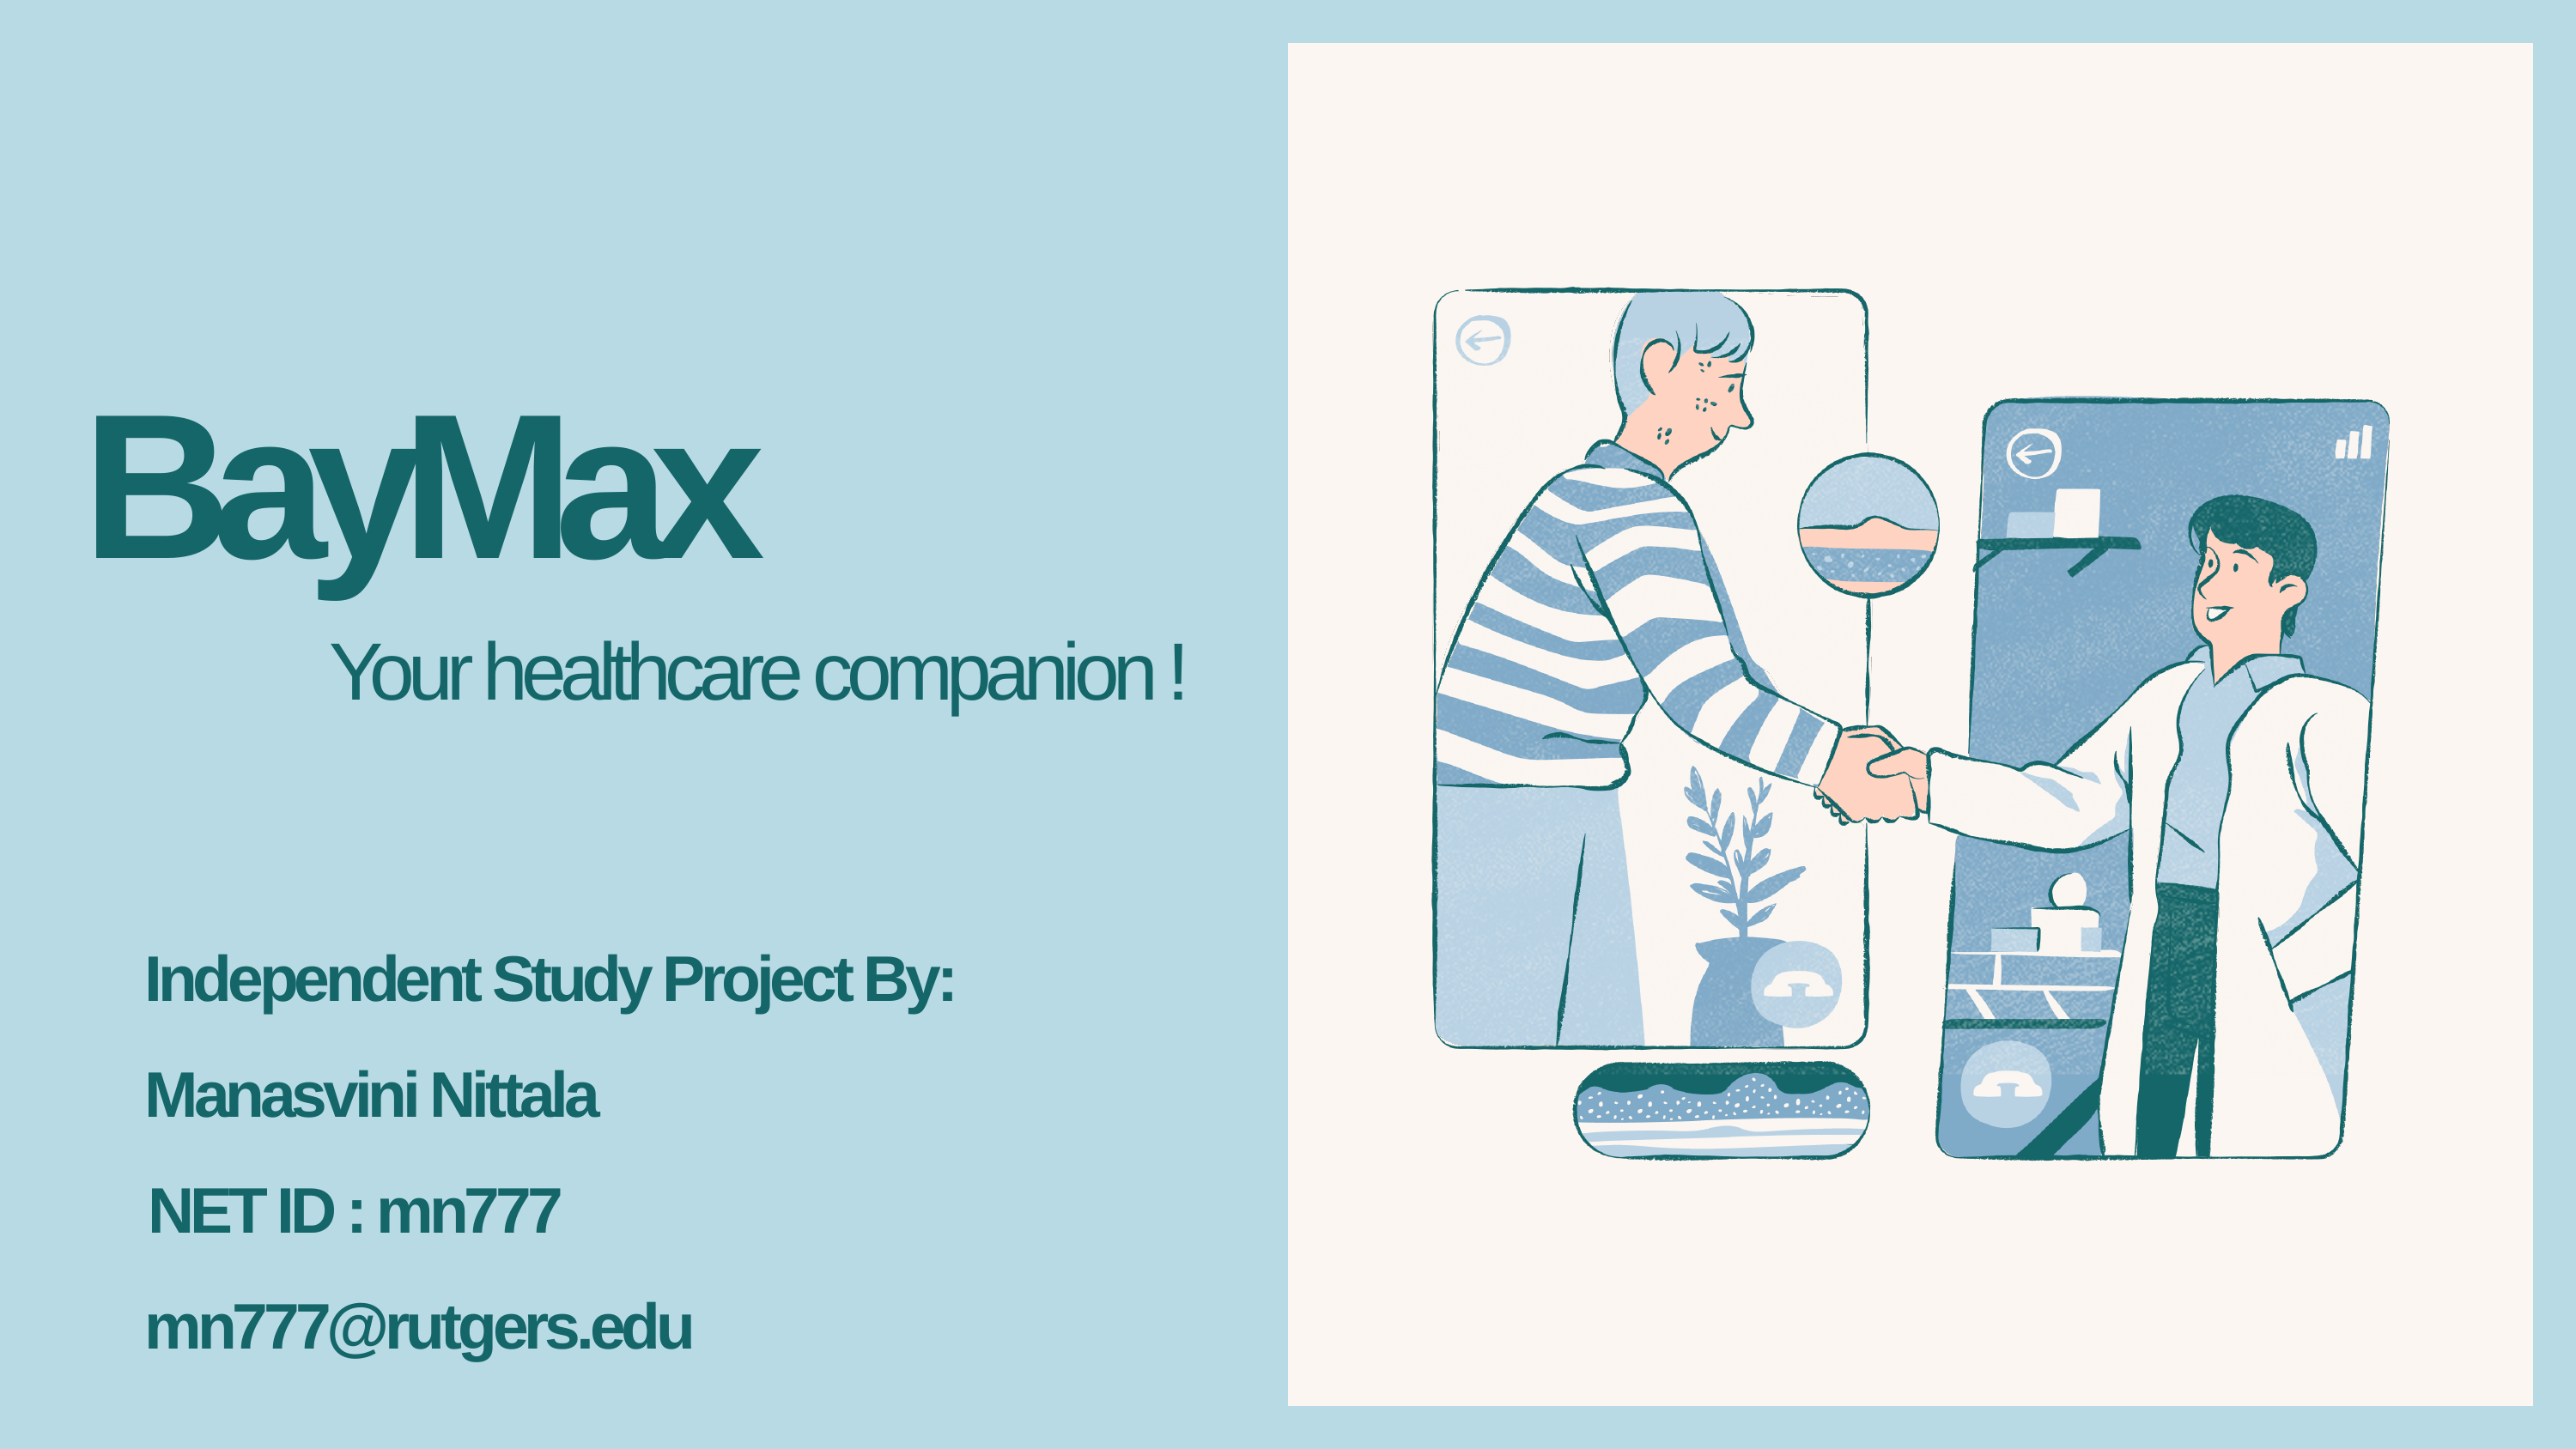

BayMax

Your healthcare companion !
Independent Study Project By:
Manasvini Nittala
 NET ID : mn777
mn777@rutgers.edu